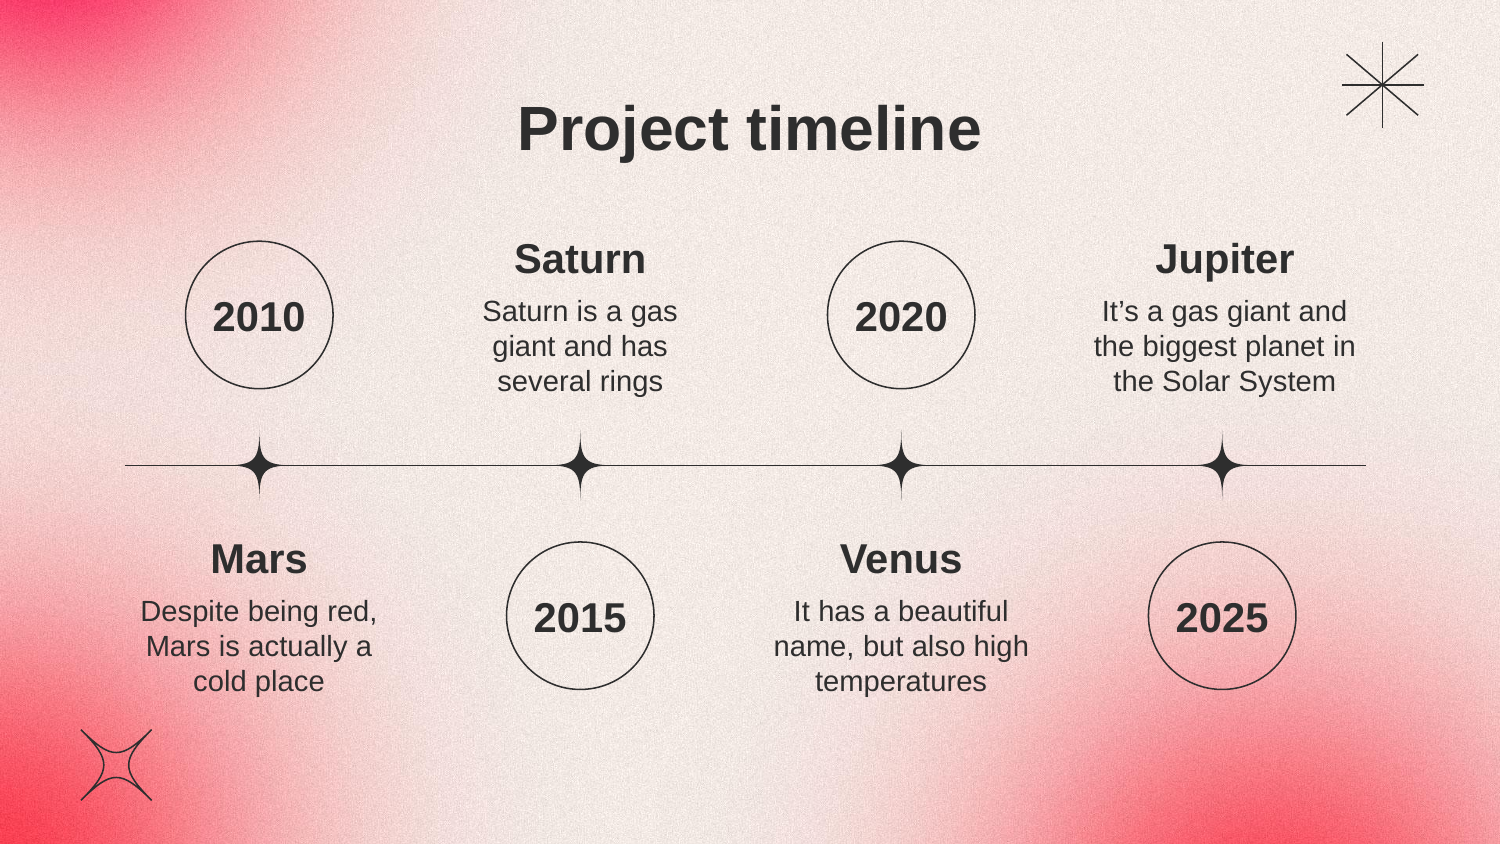

# Project timeline
Saturn
Jupiter
2010
2020
Saturn is a gas giant and has several rings
It’s a gas giant and the biggest planet in the Solar System

Mars
Venus
2015
2025
It has a beautiful name, but also high temperatures
Despite being red, Mars is actually a cold place